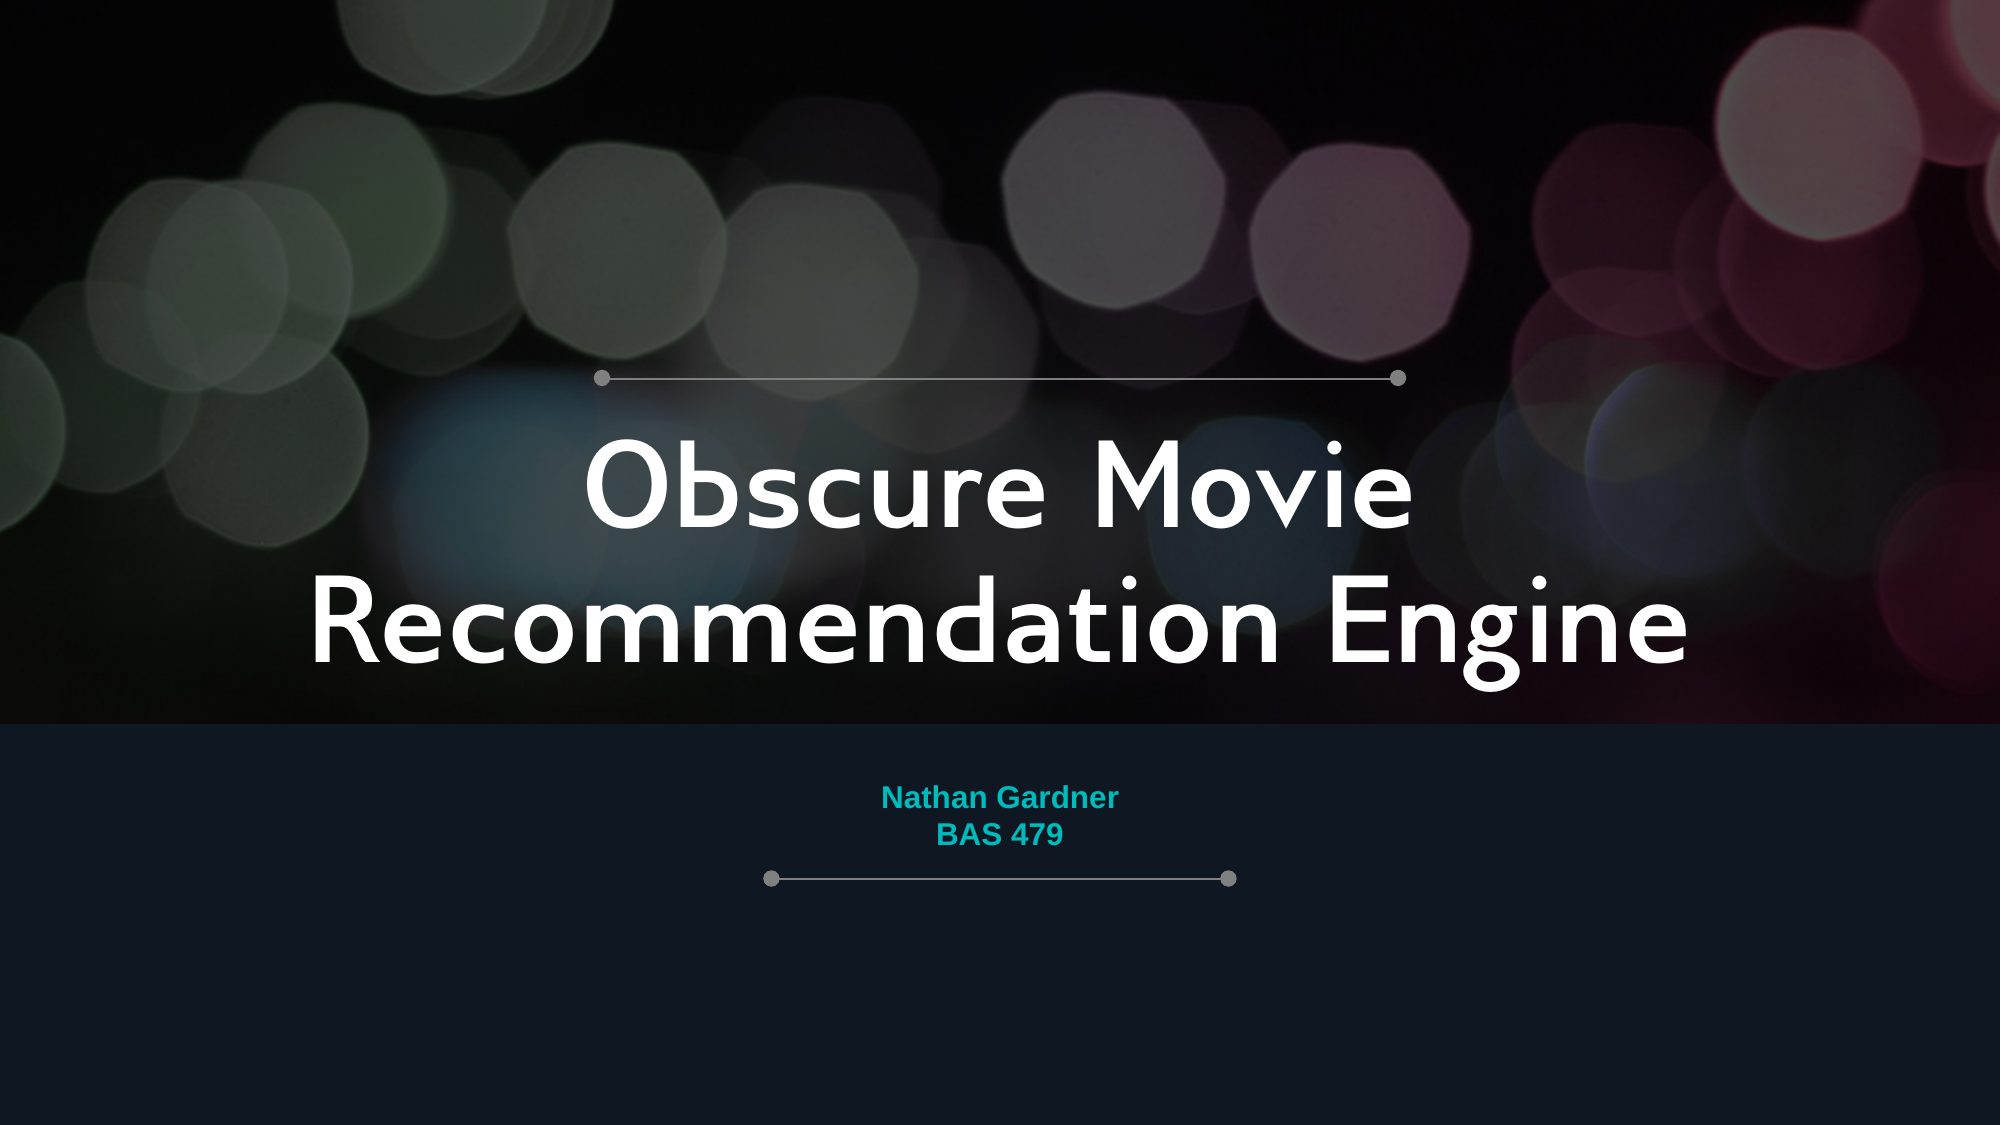

# Obscure Movie Recommendation Engine
Nathan Gardner
BAS 479